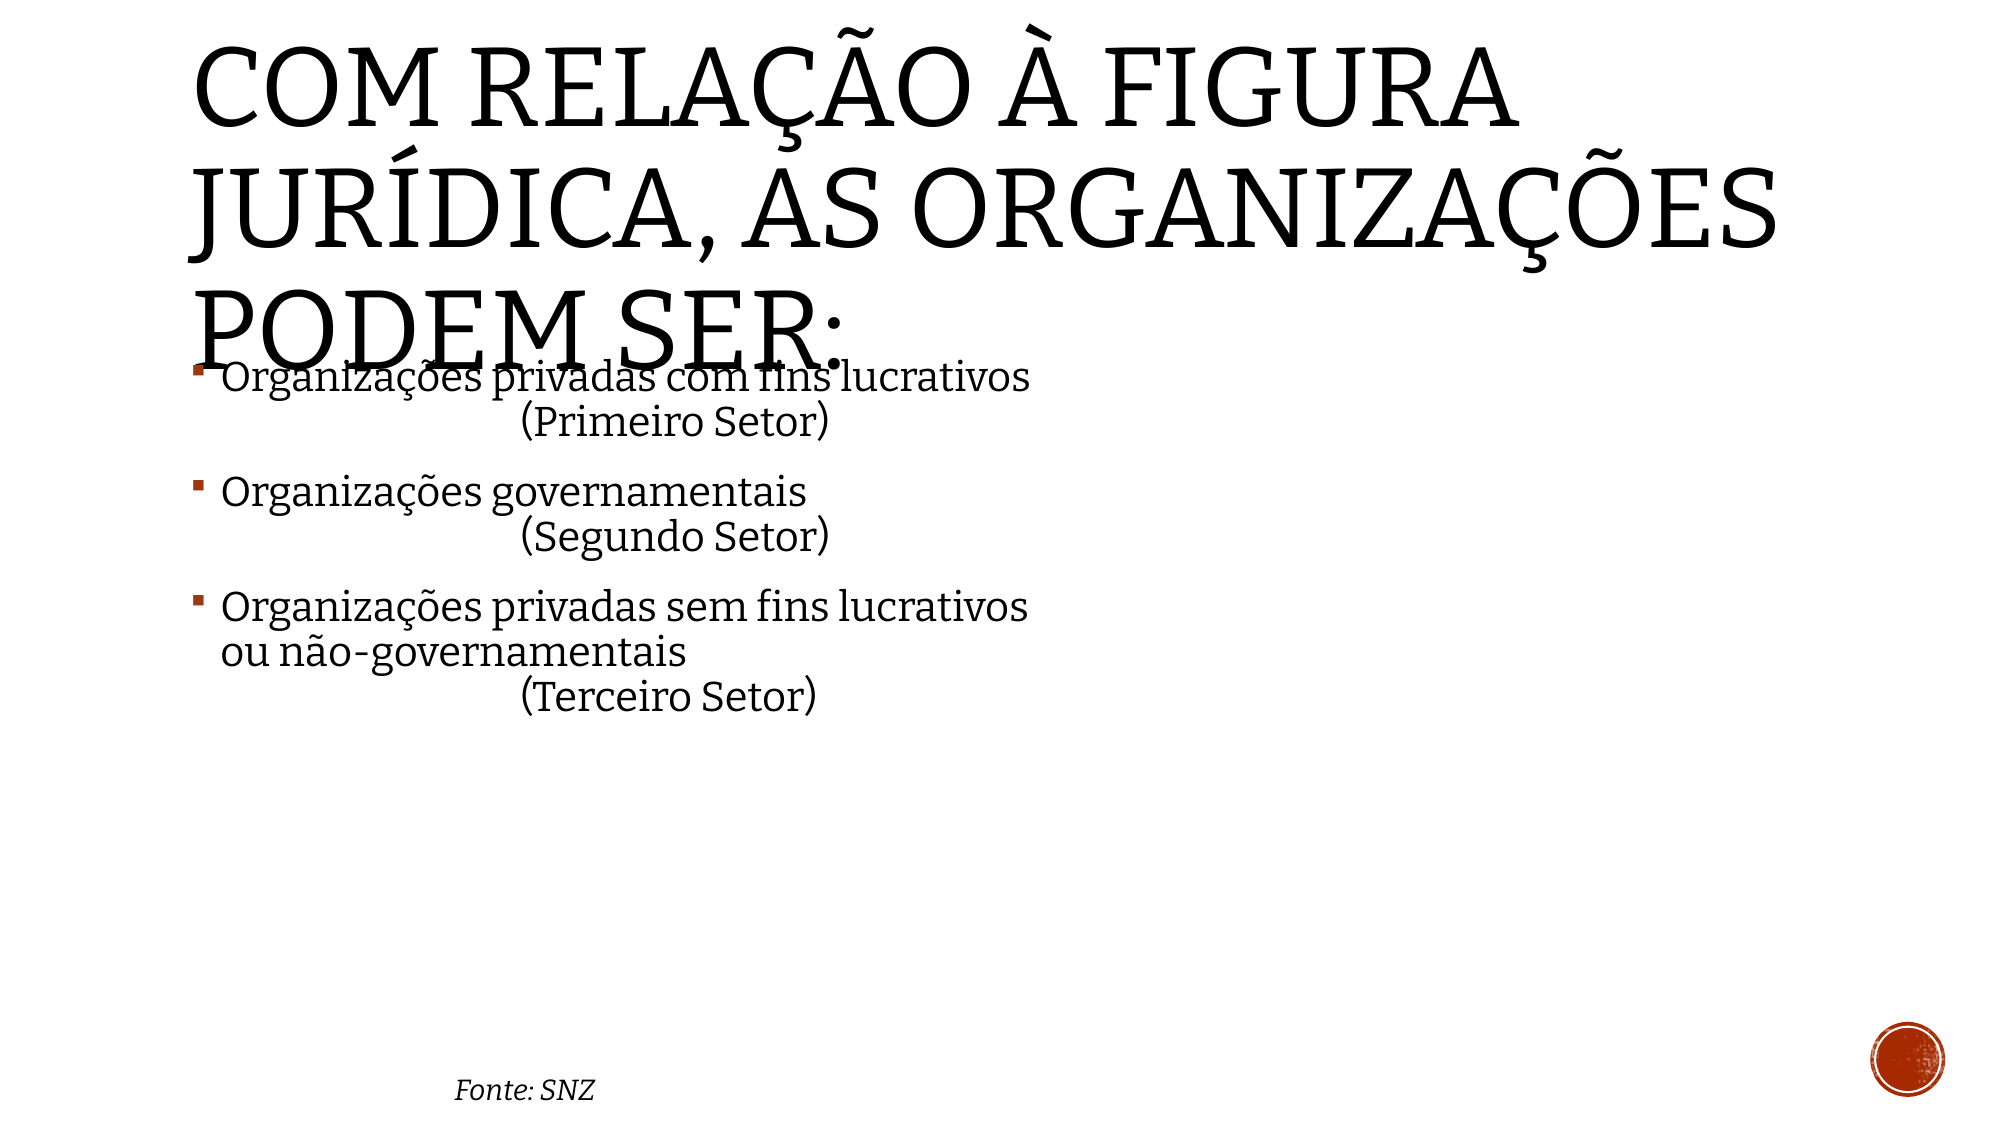

# Com relação à figura jurídica, as organizações podem ser:
Organizações privadas com fins lucrativos
		(Primeiro Setor)
Organizações governamentais
		(Segundo Setor)
Organizações privadas sem fins lucrativos
ou não-governamentais
		(Terceiro Setor)

Fonte: SNZ